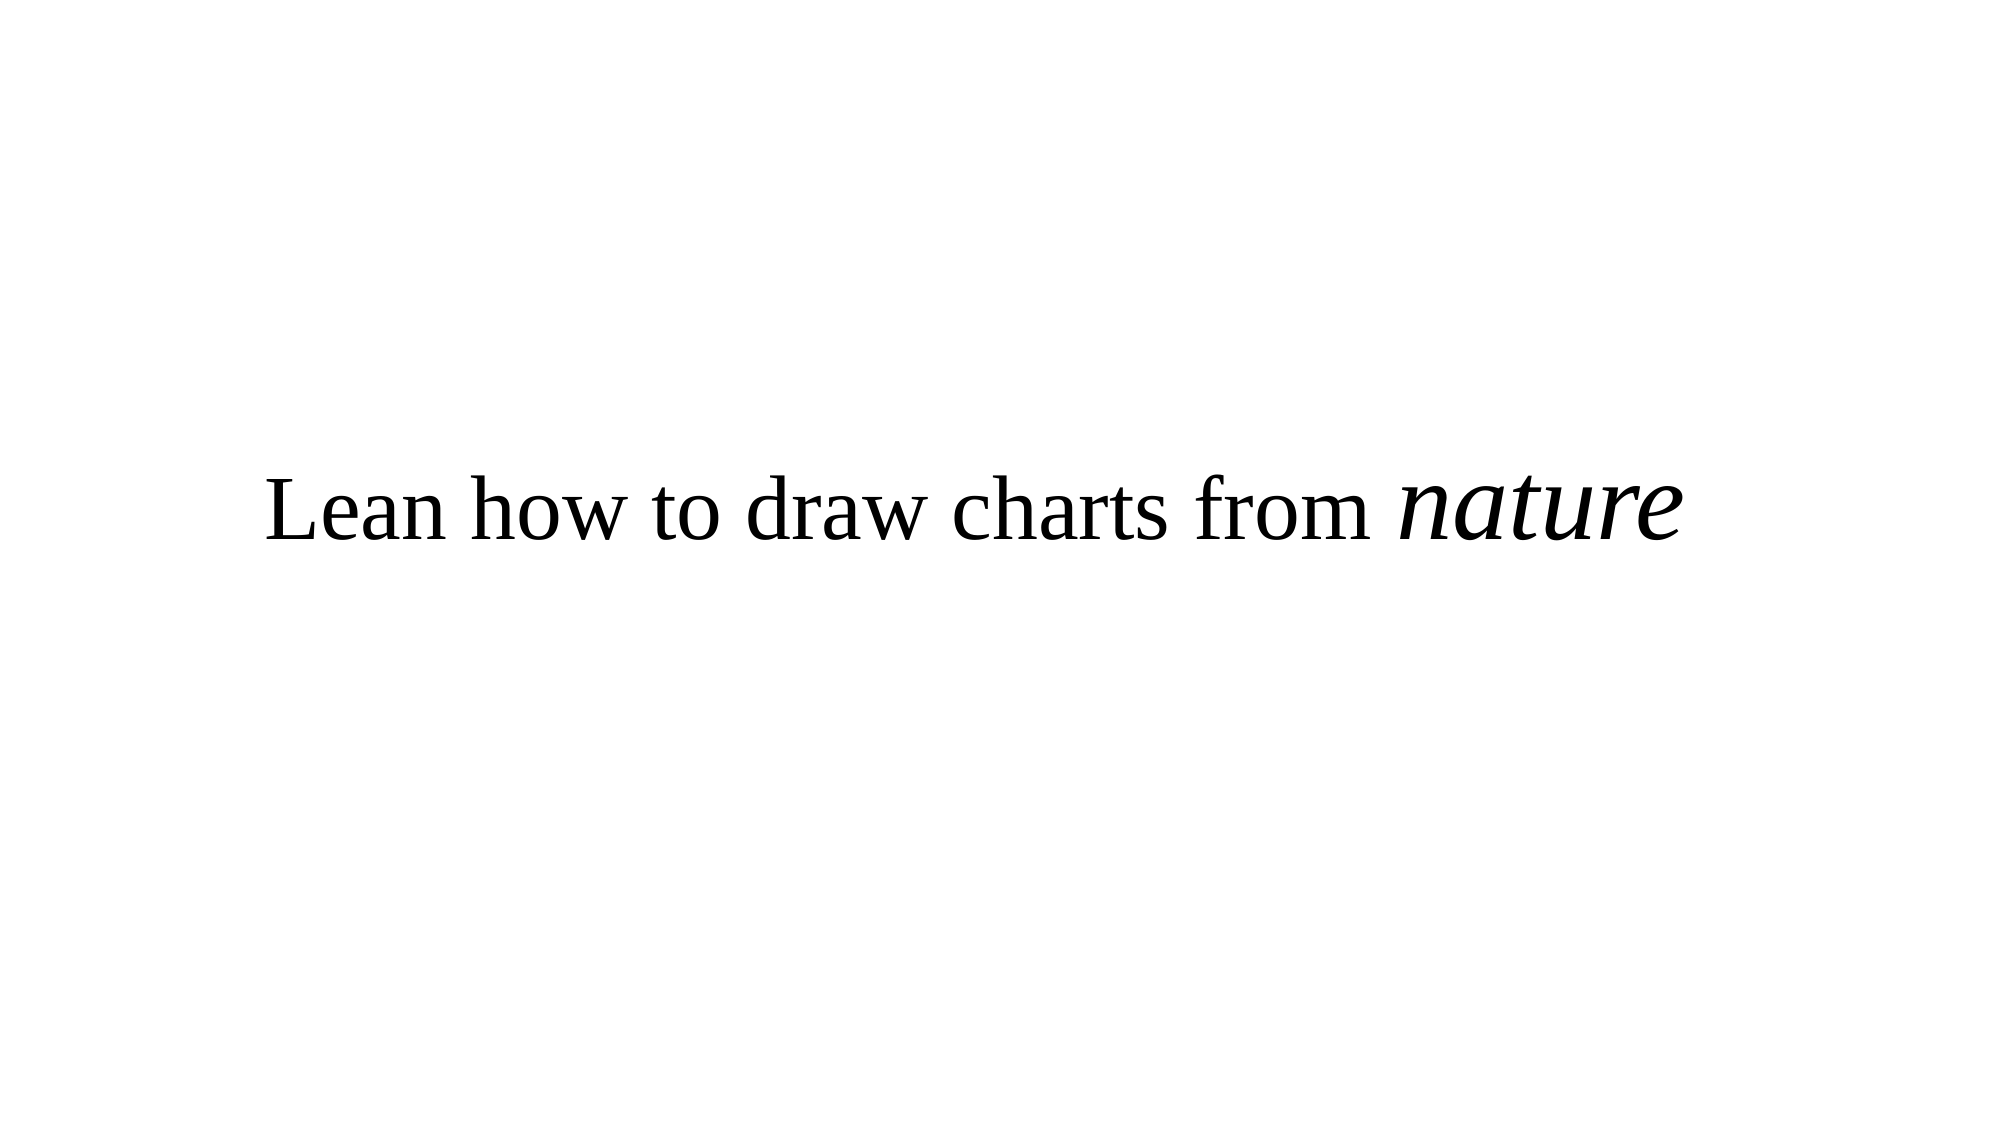

# Lean how to draw charts from nature